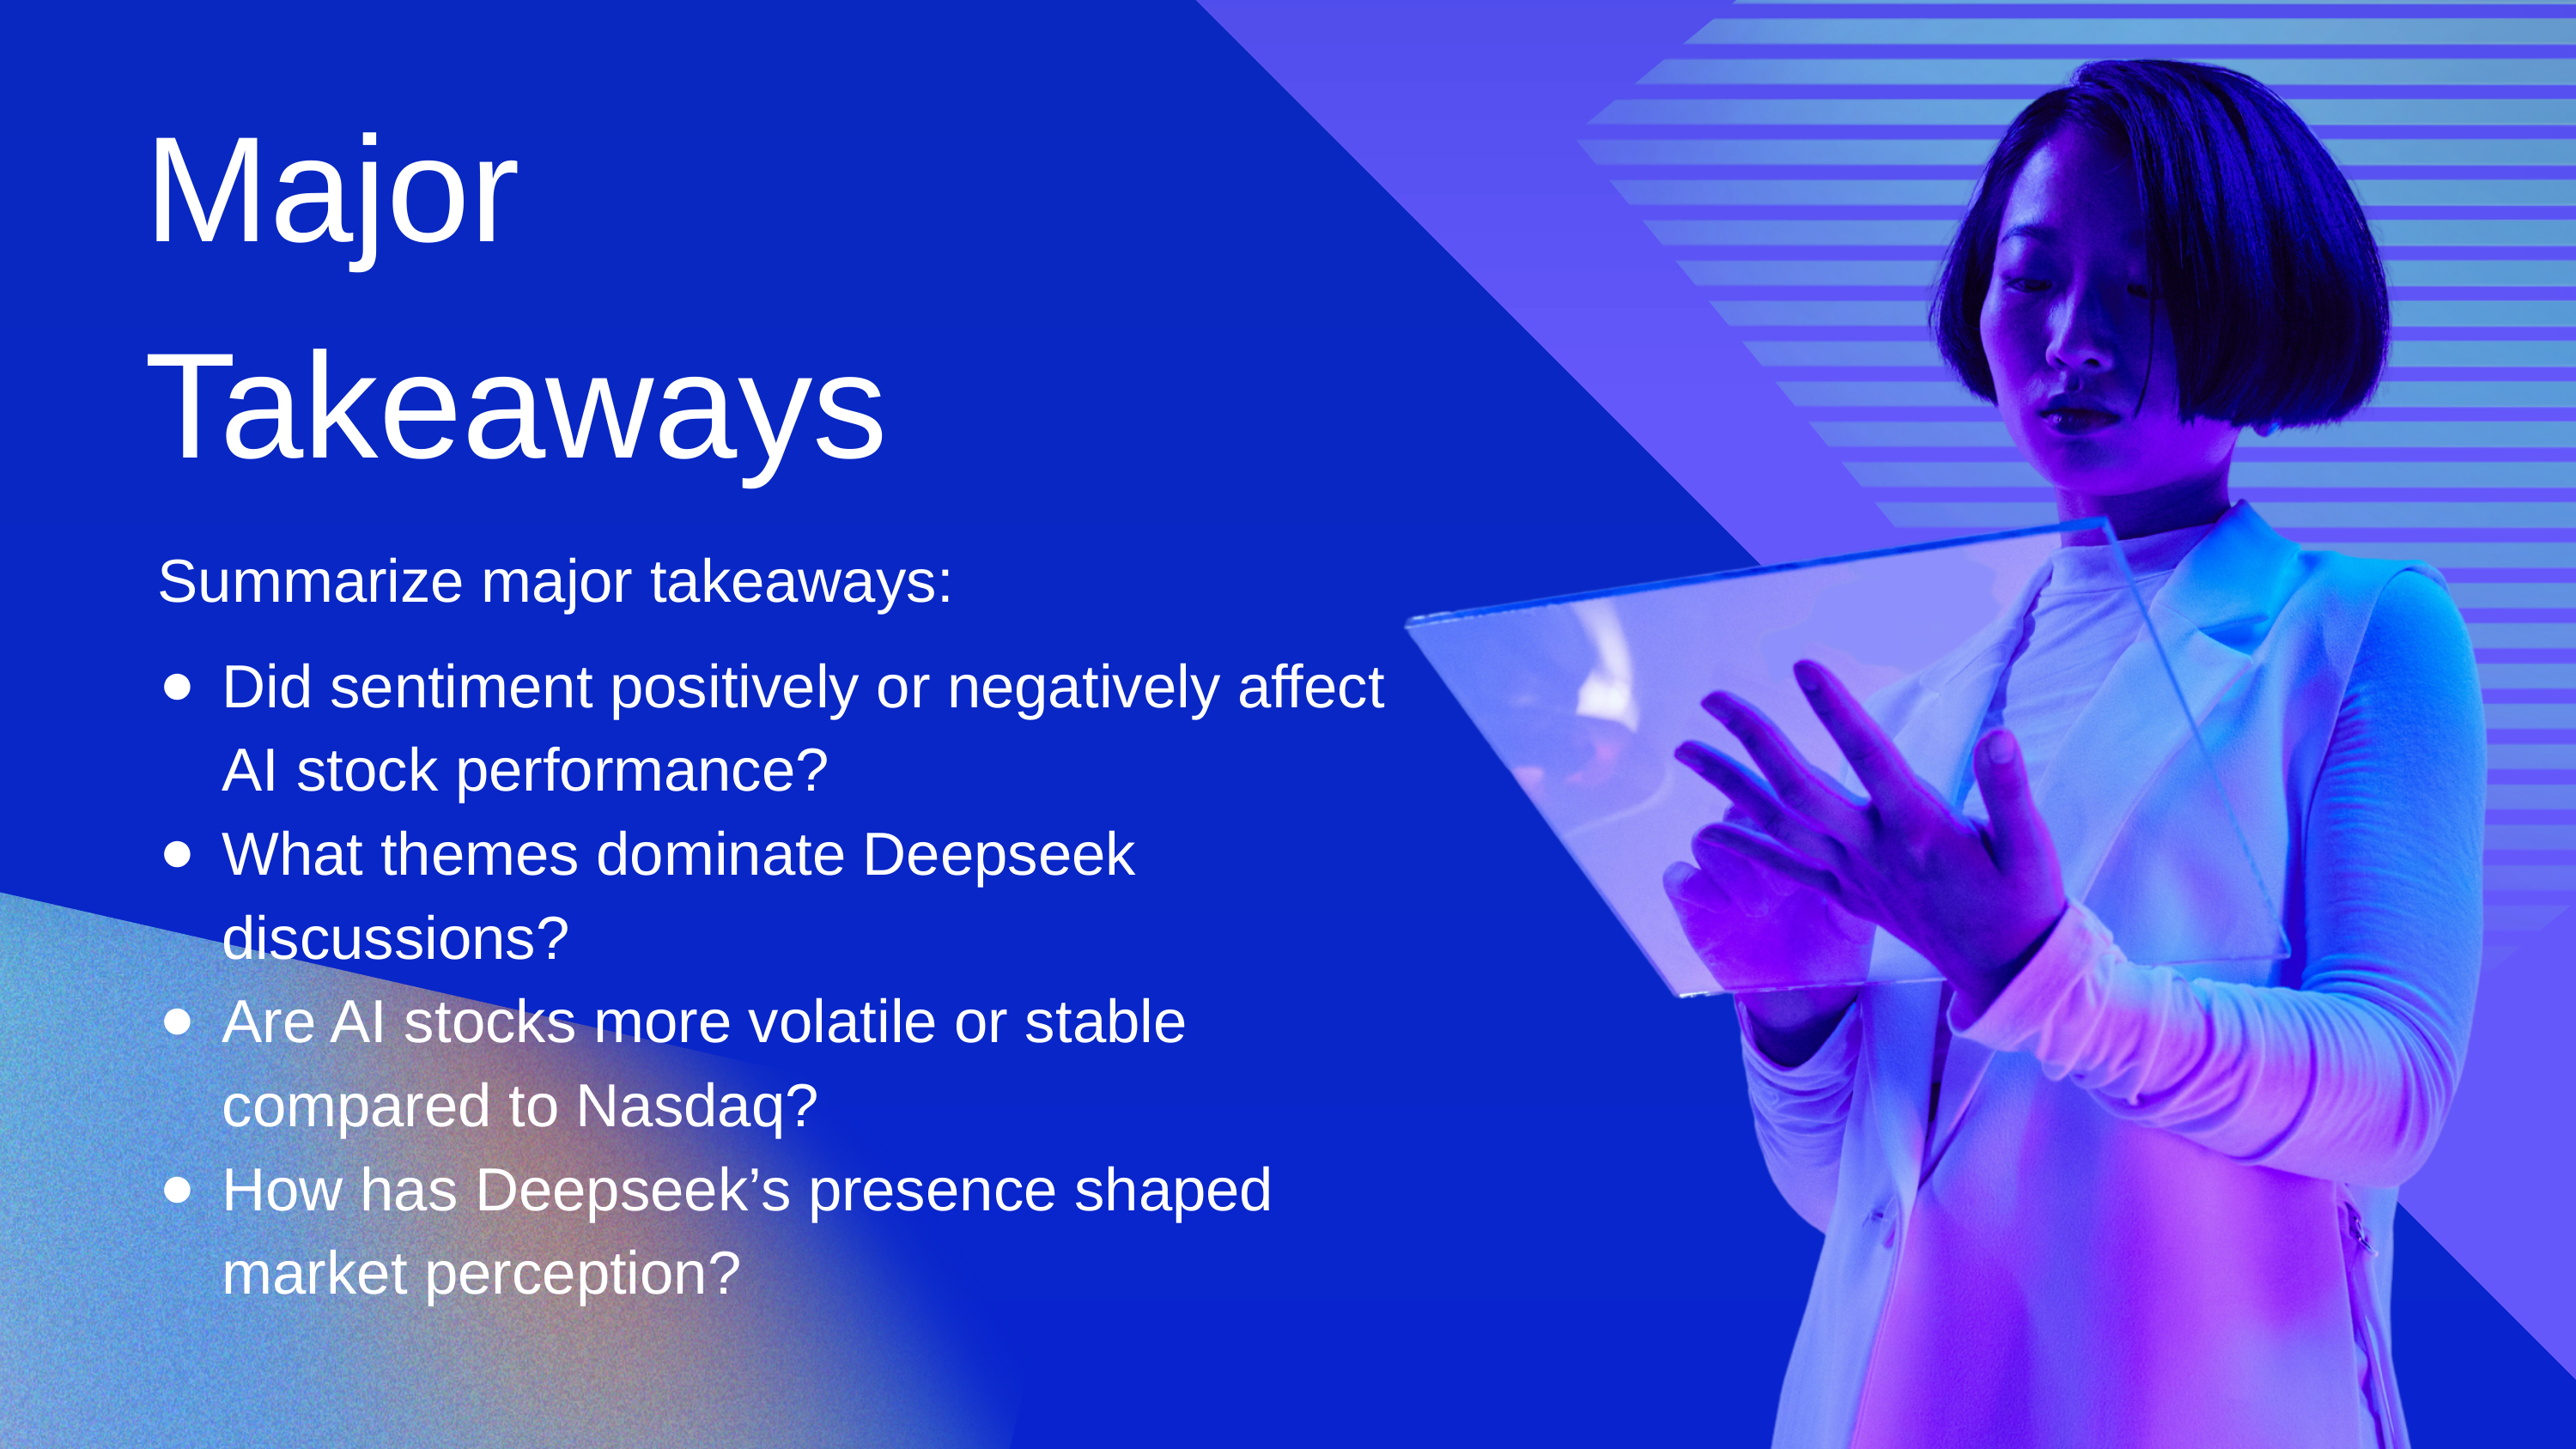

Major Takeaways
Summarize major takeaways:
Did sentiment positively or negatively affect AI stock performance?
What themes dominate Deepseek discussions?
Are AI stocks more volatile or stable compared to Nasdaq?
How has Deepseek’s presence shaped market perception?